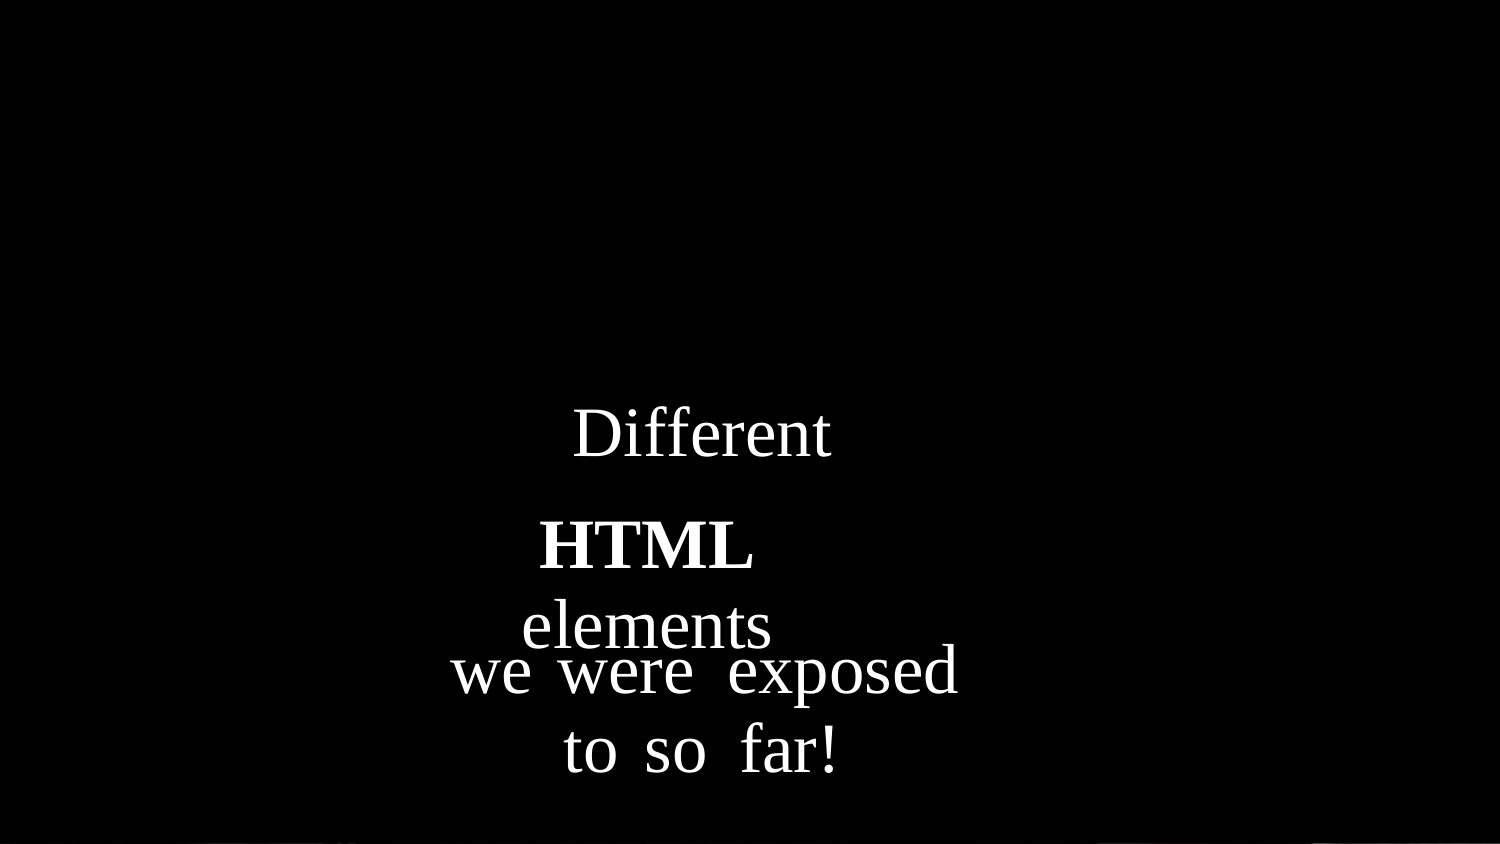

Different
HTML elements

we were exposed
to so far!